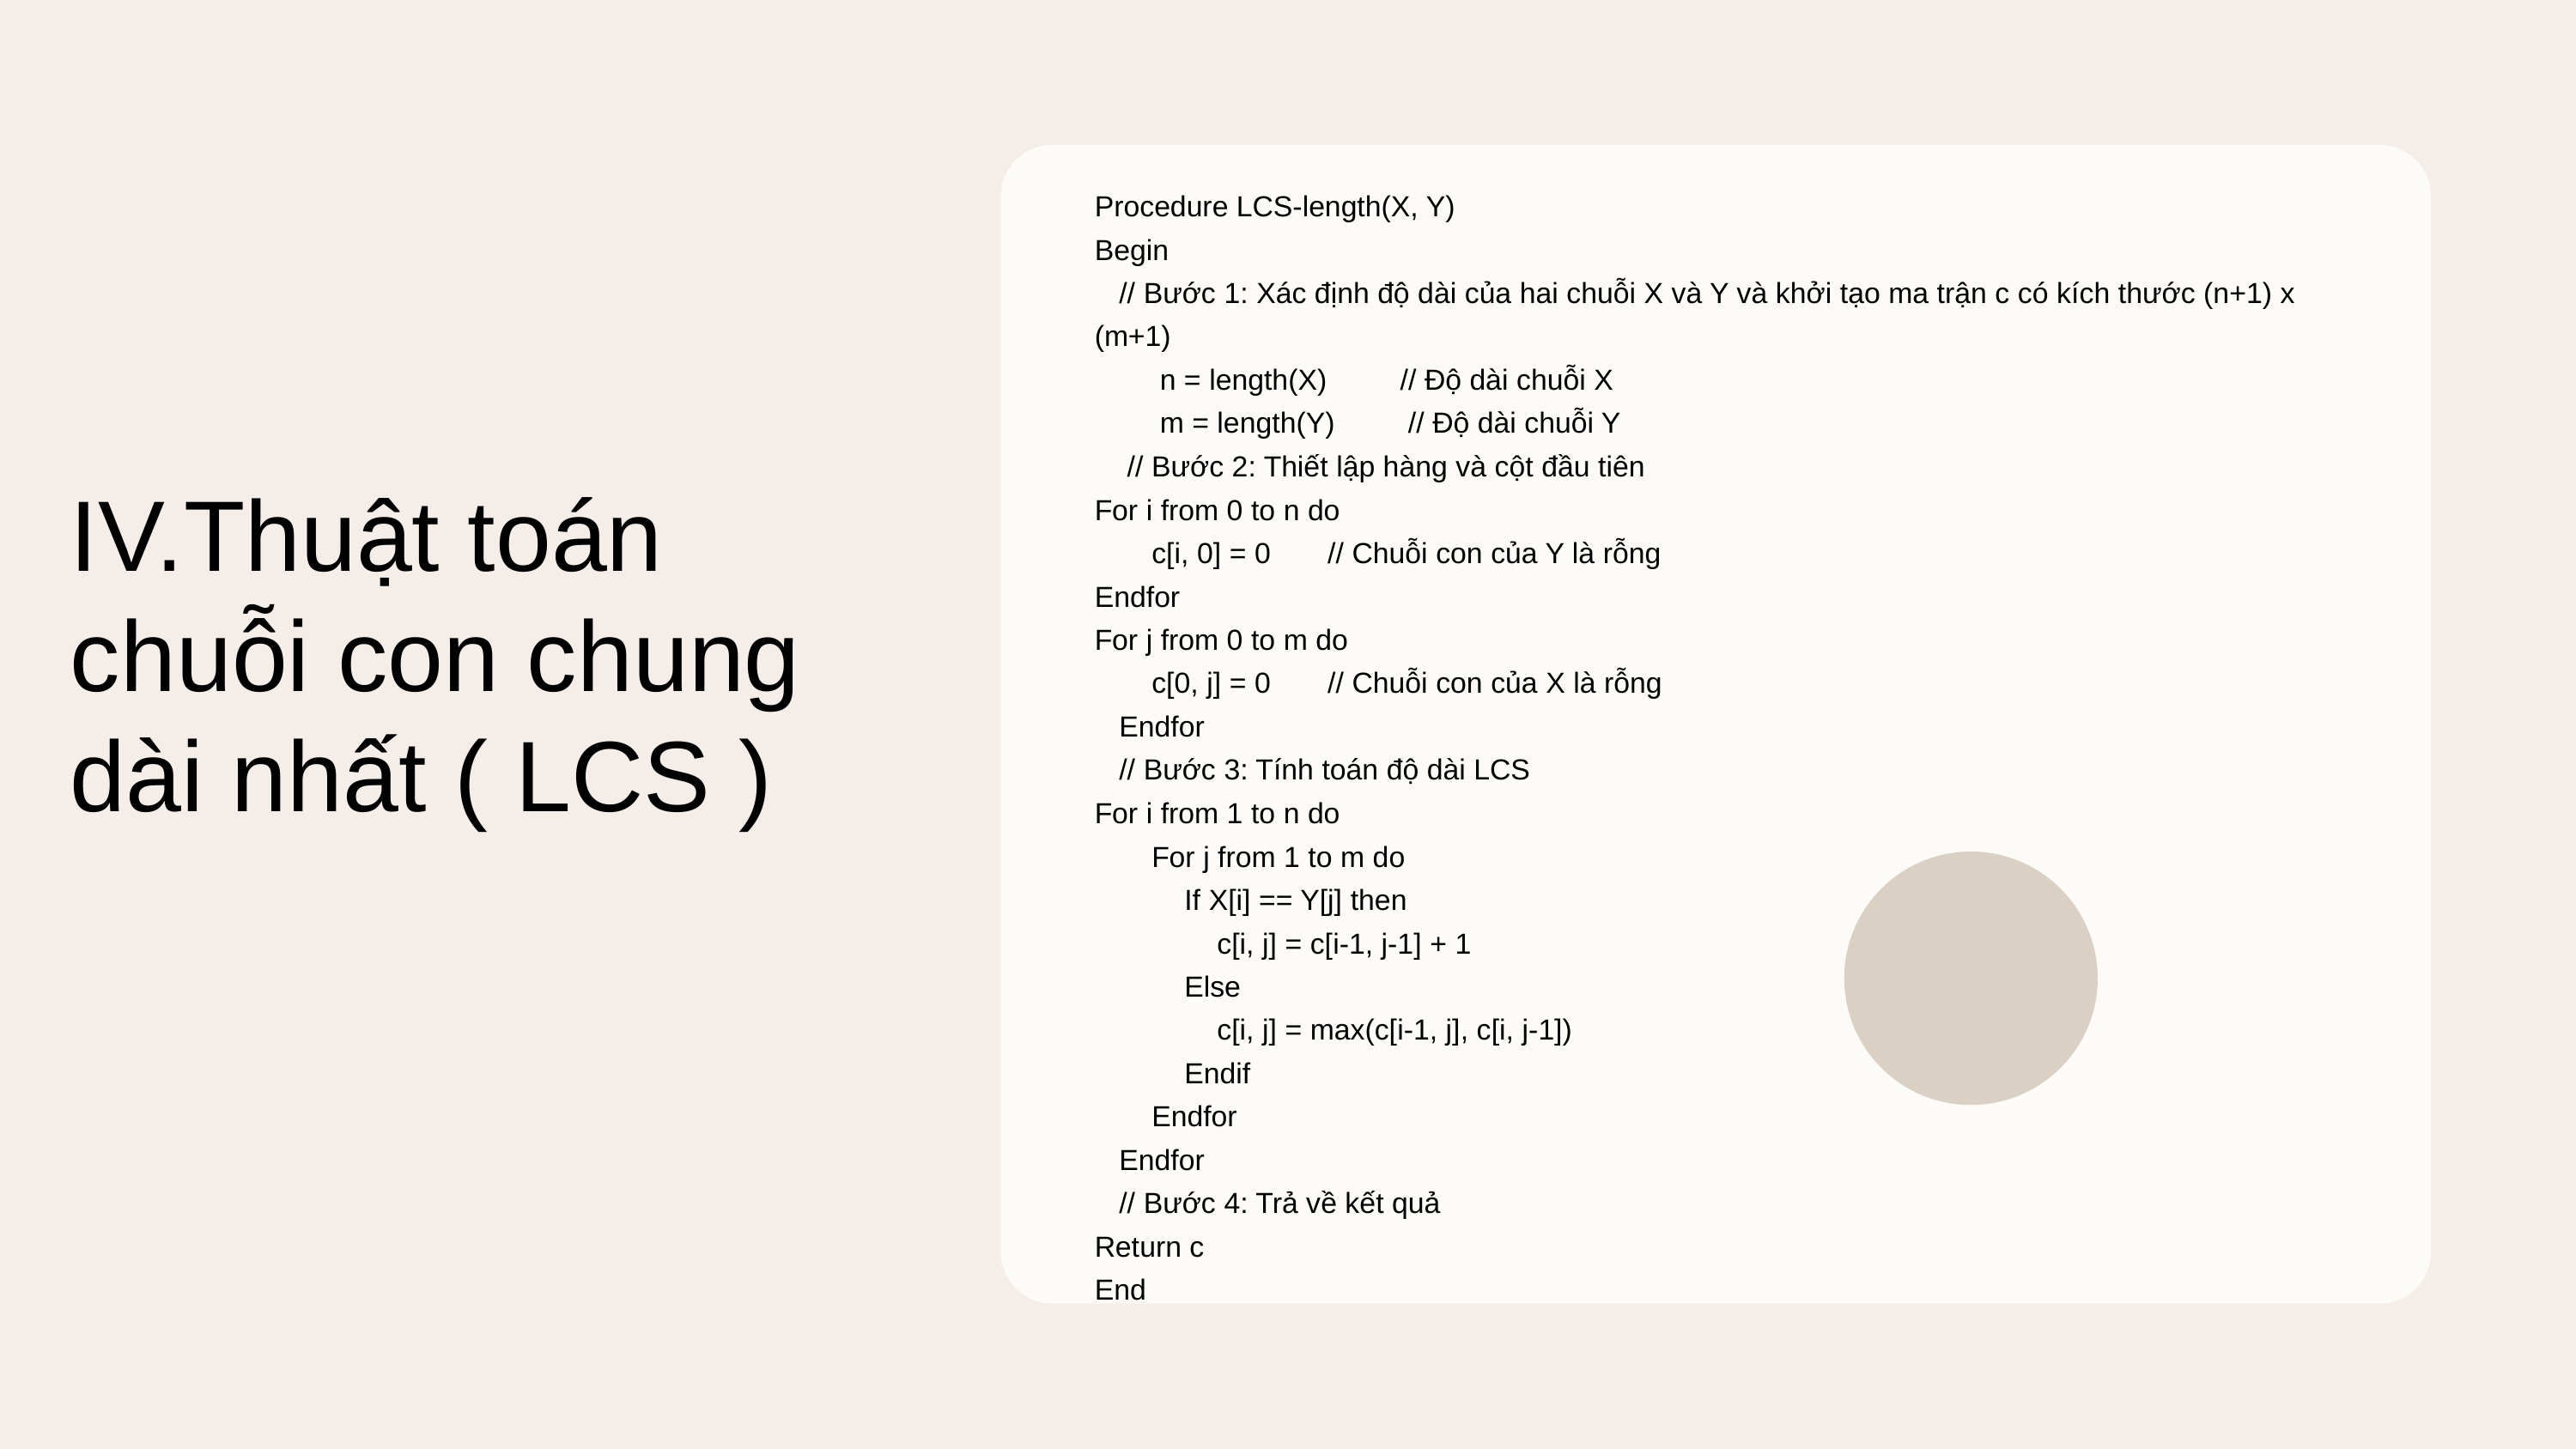

Procedure LCS-length(X, Y)
Begin
   // Bước 1: Xác định độ dài của hai chuỗi X và Y và khởi tạo ma trận c có kích thước (n+1) x (m+1)
        n = length(X)         // Độ dài chuỗi X
        m = length(Y)         // Độ dài chuỗi Y
    // Bước 2: Thiết lập hàng và cột đầu tiên
For i from 0 to n do
       c[i, 0] = 0       // Chuỗi con của Y là rỗng
Endfor
For j from 0 to m do
       c[0, j] = 0       // Chuỗi con của X là rỗng
   Endfor
   // Bước 3: Tính toán độ dài LCS
For i from 1 to n do
       For j from 1 to m do
           If X[i] == Y[j] then
               c[i, j] = c[i-1, j-1] + 1
           Else
               c[i, j] = max(c[i-1, j], c[i, j-1])
           Endif
       Endfor
   Endfor
   // Bước 4: Trả về kết quả
Return c
End

IV.Thuật toán chuỗi con chung dài nhất ( LCS )